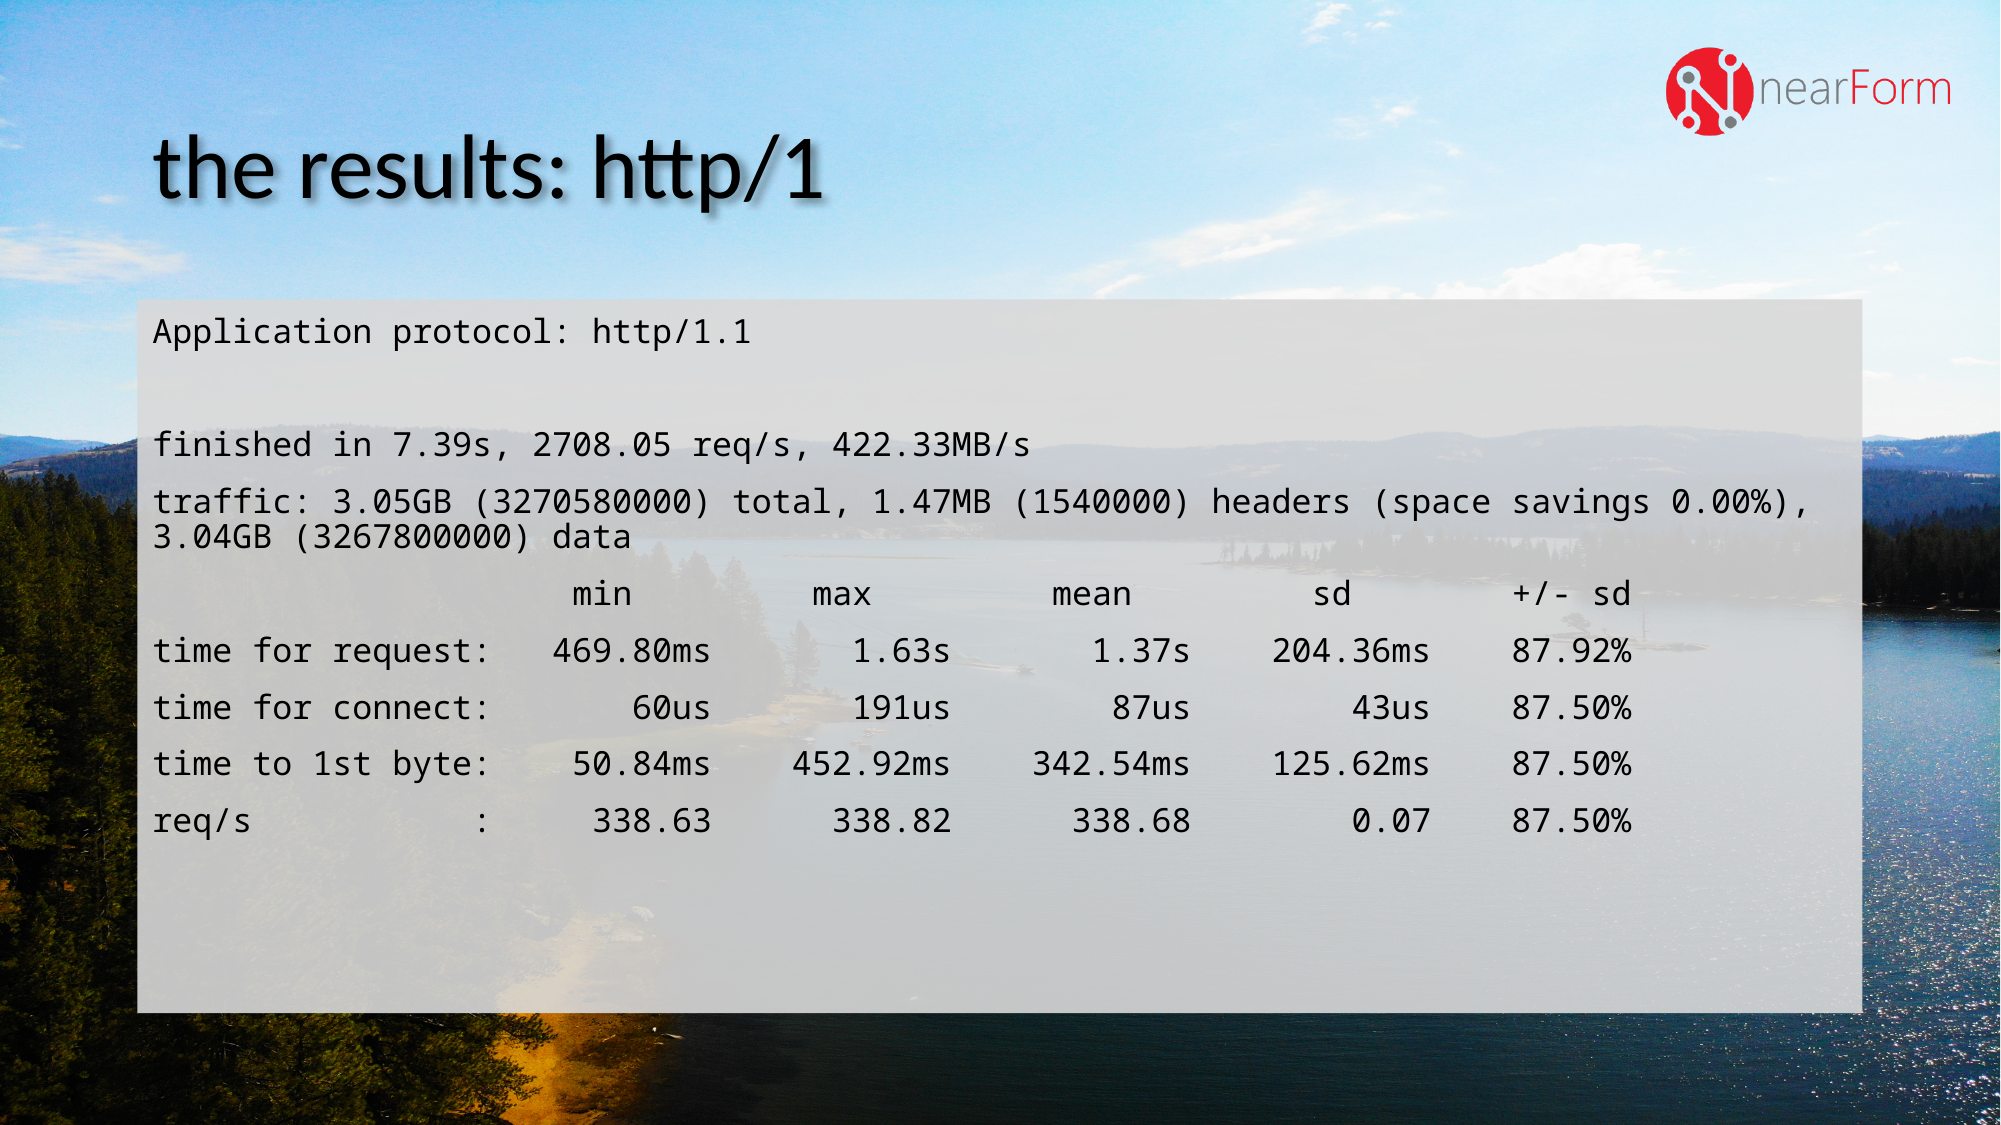

# the results: http/1
Application protocol: http/1.1

finished in 7.39s, 2708.05 req/s, 422.33MB/s
traffic: 3.05GB (3270580000) total, 1.47MB (1540000) headers (space savings 0.00%), 3.04GB (3267800000) data
                     min         max         mean         sd        +/- sd
time for request:   469.80ms       1.63s       1.37s    204.36ms    87.92%
time for connect:       60us       191us        87us        43us    87.50%
time to 1st byte:    50.84ms    452.92ms    342.54ms    125.62ms    87.50%
req/s           :     338.63      338.82      338.68        0.07    87.50%